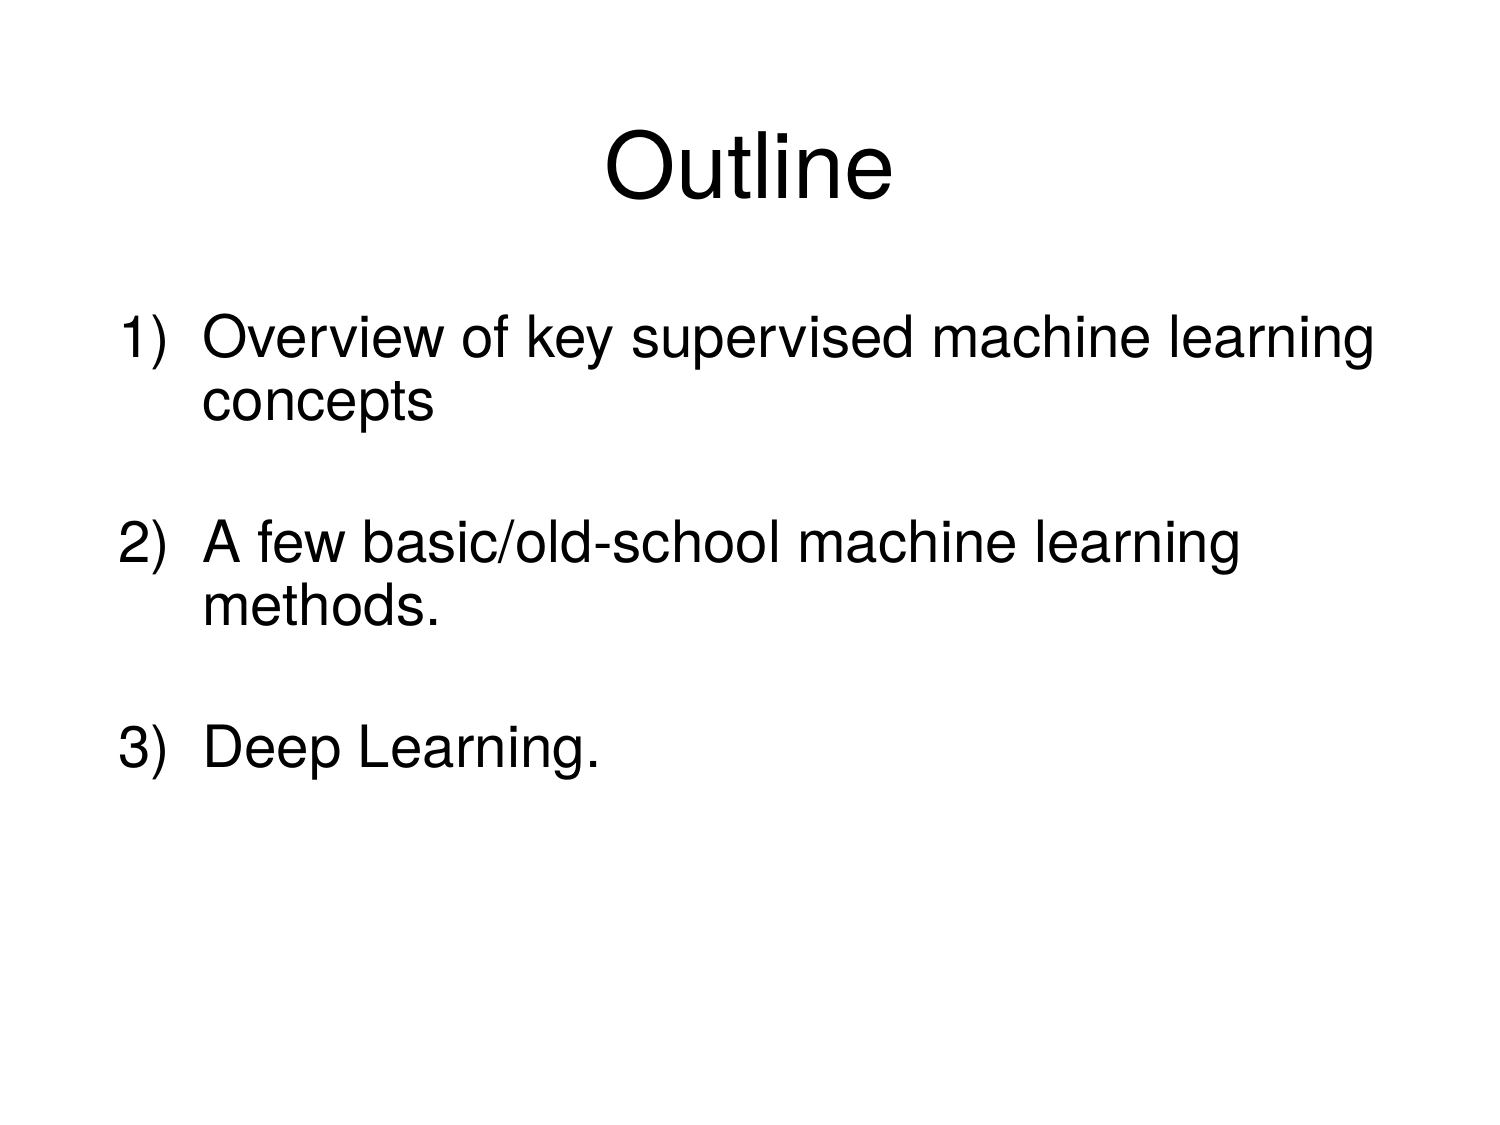

# Outline
Overview of key supervised machine learning concepts
A few basic/old-school machine learning methods.
Deep Learning.